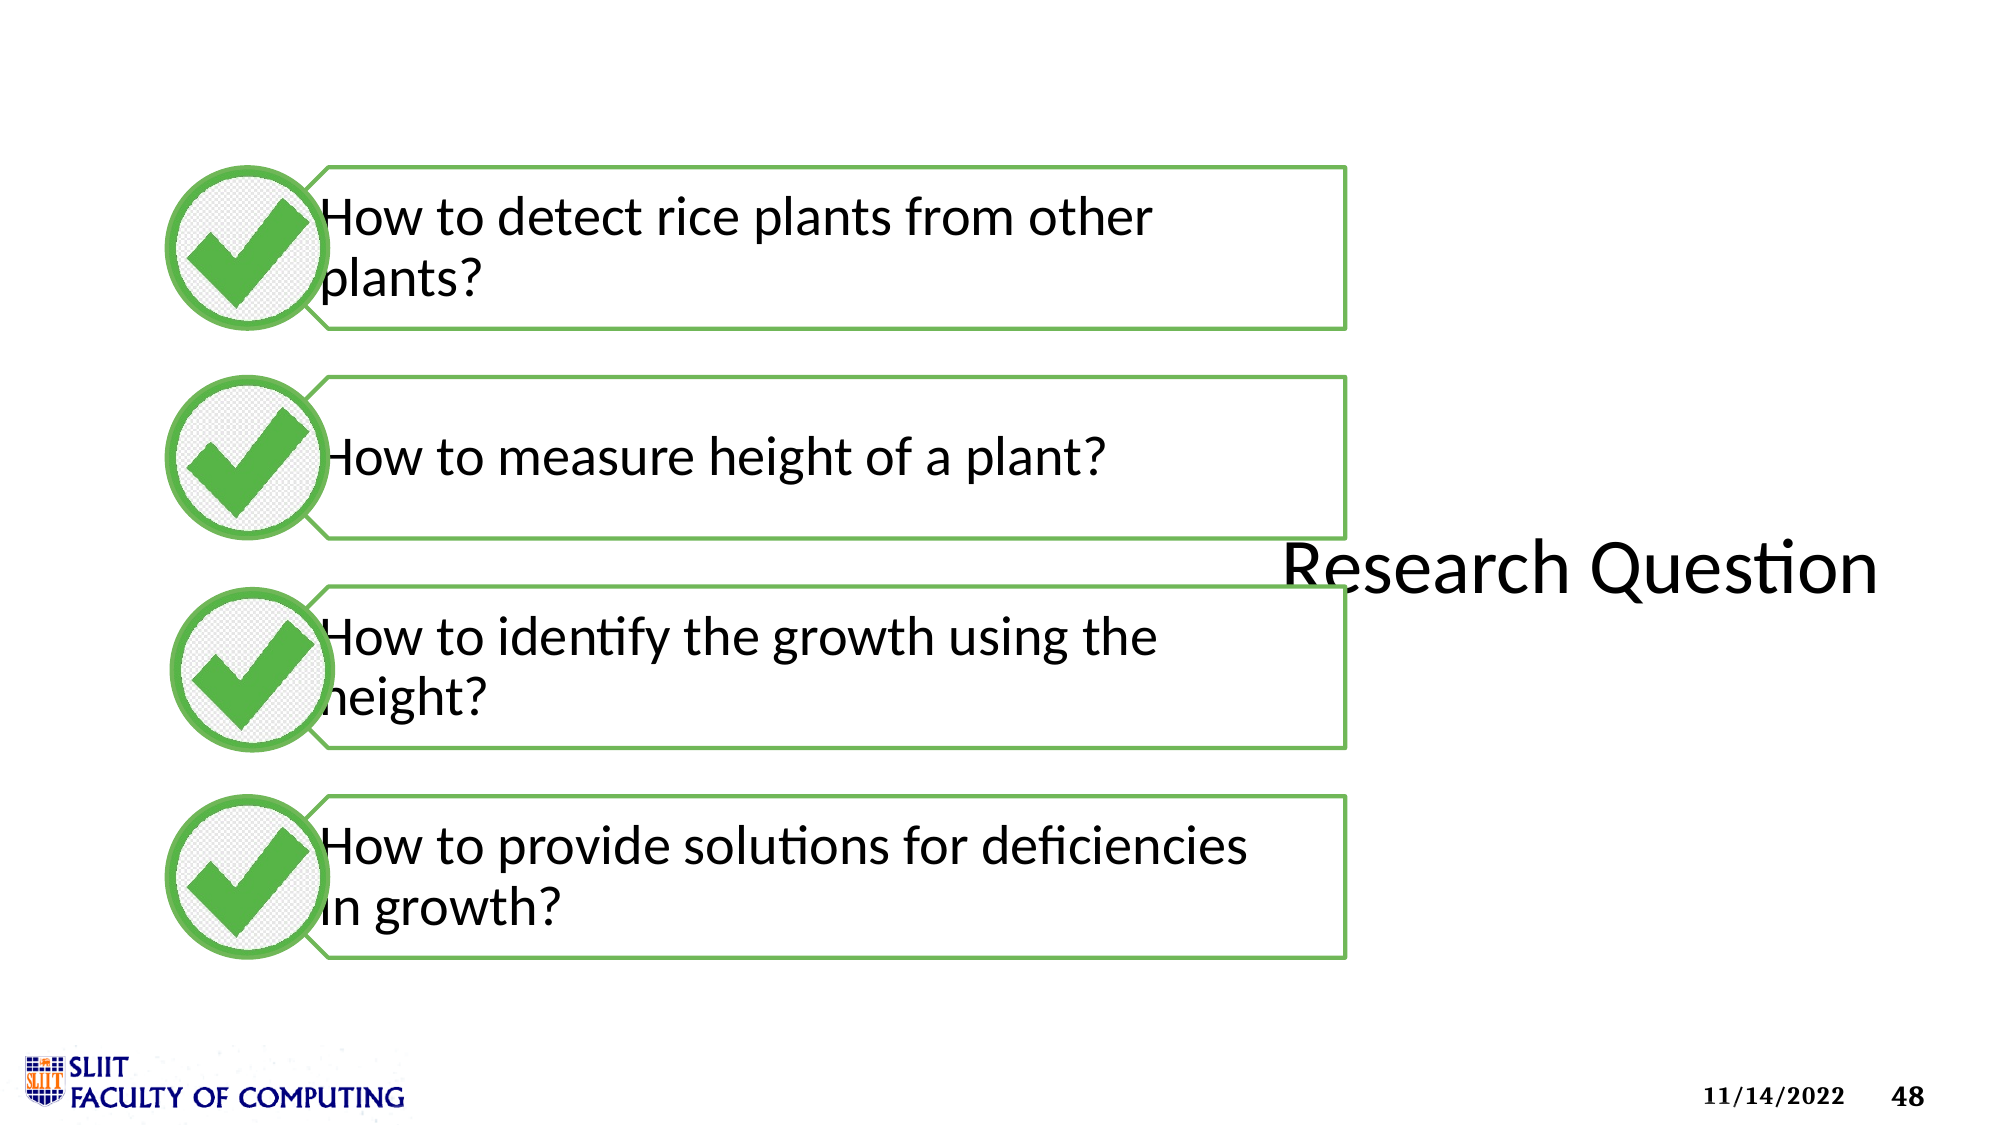

How to detect rice plants from other plants?
How to measure height of a plant?
How to identify the growth using the height?
How to provide solutions for deficiencies in growth?
# Research Question